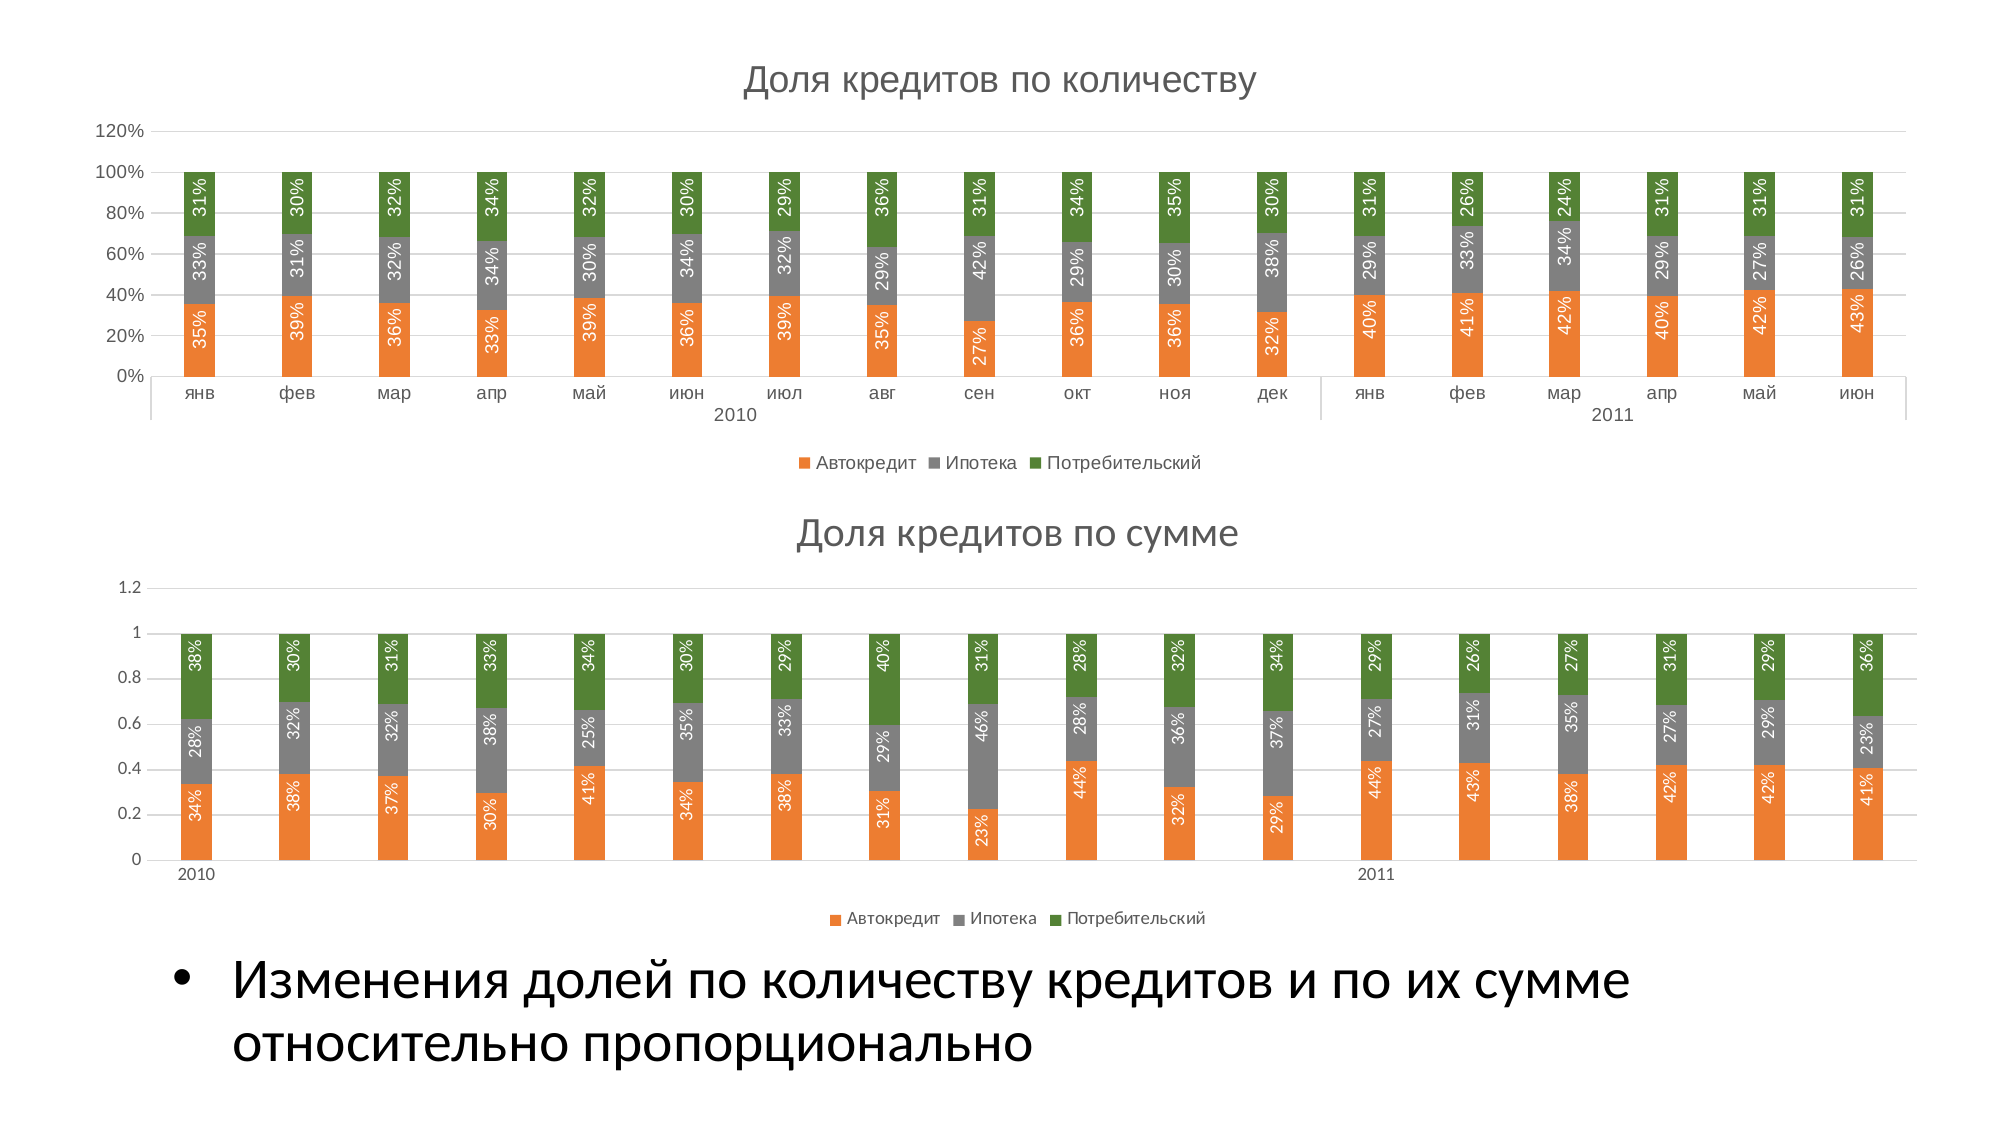

### Chart: Доля кредитов по количеству

| Category | credit_type | Автокредит | Ипотека | Потребительский |
|---|---|---|---|---|
| янв | 0.0 | 0.35353535353535354 | 0.3333333333333333 | 0.31313131313131315 |
| фев | 0.0 | 0.3945578231292517 | 0.30612244897959184 | 0.29931972789115646 |
| мар | 0.0 | 0.3624161073825503 | 0.3221476510067114 | 0.31543624161073824 |
| апр | 0.0 | 0.3259668508287293 | 0.3370165745856354 | 0.3370165745856354 |
| май | 0.0 | 0.38636363636363635 | 0.29545454545454547 | 0.3181818181818182 |
| июн | 0.0 | 0.36 | 0.34 | 0.3 |
| июл | 0.0 | 0.3945945945945946 | 0.31891891891891894 | 0.2864864864864865 |
| авг | 0.0 | 0.3492822966507177 | 0.28708133971291866 | 0.36363636363636365 |
| сен | 0.0 | 0.2711864406779661 | 0.4180790960451977 | 0.3107344632768362 |
| окт | 0.0 | 0.36363636363636365 | 0.29411764705882354 | 0.3422459893048128 |
| ноя | 0.0 | 0.35714285714285715 | 0.2976190476190476 | 0.34523809523809523 |
| дек | 0.0 | 0.3181818181818182 | 0.3838383838383838 | 0.29797979797979796 |
| янв | 0.0 | 0.4009009009009009 | 0.2882882882882883 | 0.3108108108108108 |
| фев | 0.0 | 0.41025641025641024 | 0.3282051282051282 | 0.26153846153846155 |
| мар | 0.0 | 0.4192139737991266 | 0.3406113537117904 | 0.24017467248908297 |
| апр | 0.0 | 0.3962765957446808 | 0.2925531914893617 | 0.31117021276595747 |
| май | 0.0 | 0.42276422764227645 | 0.26558265582655827 | 0.3116531165311653 |
| июн | 0.0 | 0.4297752808988764 | 0.2556179775280899 | 0.3146067415730337 |

### Chart: Доля кредитов по сумме

| Category | Названия строк | Автокредит | Ипотека | Потребительский |
|---|---|---|---|---|
| 2010 | 0.0 | 0.3383608423449061 | 0.28343767785998863 | 0.37820147979510527 |
|  | 0.0 | 0.38088859120339363 | 0.3201607501674481 | 0.2989506586291583 |
|  | 0.0 | 0.3706699854801908 | 0.31922837585563163 | 0.31010163866417756 |
|  | 0.0 | 0.29884238646482636 | 0.3756010685663402 | 0.32555654496883346 |
|  | 0.0 | 0.41479433114414105 | 0.24714828897338403 | 0.3380573798824749 |
|  | 0.0 | 0.3447129909365559 | 0.3504531722054381 | 0.304833836858006 |
|  | 0.0 | 0.38281384535904944 | 0.32960220423626657 | 0.287583950404684 |
|  | 0.0 | 0.3062815884476534 | 0.2924187725631769 | 0.40129963898916965 |
|  | 0.0 | 0.22766068629158684 | 0.4621146141787145 | 0.31022469952969867 |
|  | 0.0 | 0.44061368729529393 | 0.28098603689019136 | 0.27840027581451476 |
|  | 0.0 | 0.3228436018957346 | 0.355260663507109 | 0.3218957345971564 |
|  | 0.0 | 0.28535606820461384 | 0.37479103978602474 | 0.3398528920093614 |
| 2011 | 0.0 | 0.4405800993688734 | 0.27004162750100713 | 0.2893782731301195 |
Изменения долей по количеству кредитов и по их сумме относительно пропорционально